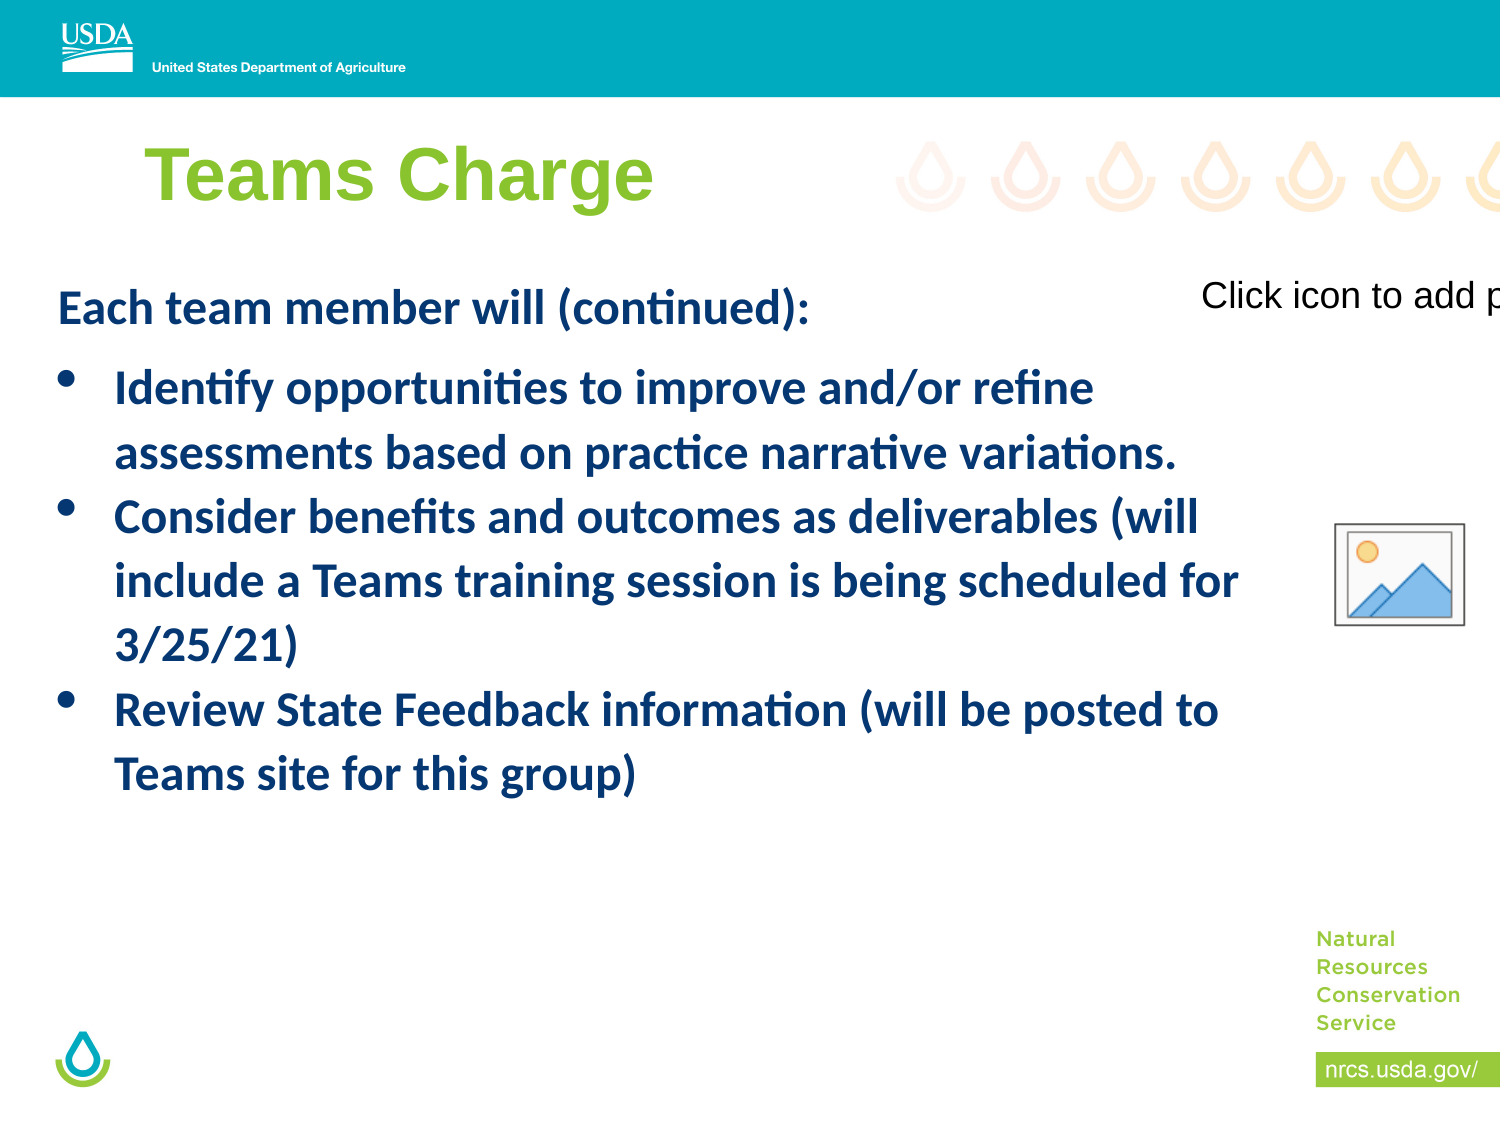

# Teams Charge
Each team member will (continued):
Identify opportunities to improve and/or refine assessments based on practice narrative variations.
Consider benefits and outcomes as deliverables (will include a Teams training session is being scheduled for 3/25/21)
Review State Feedback information (will be posted to Teams site for this group)